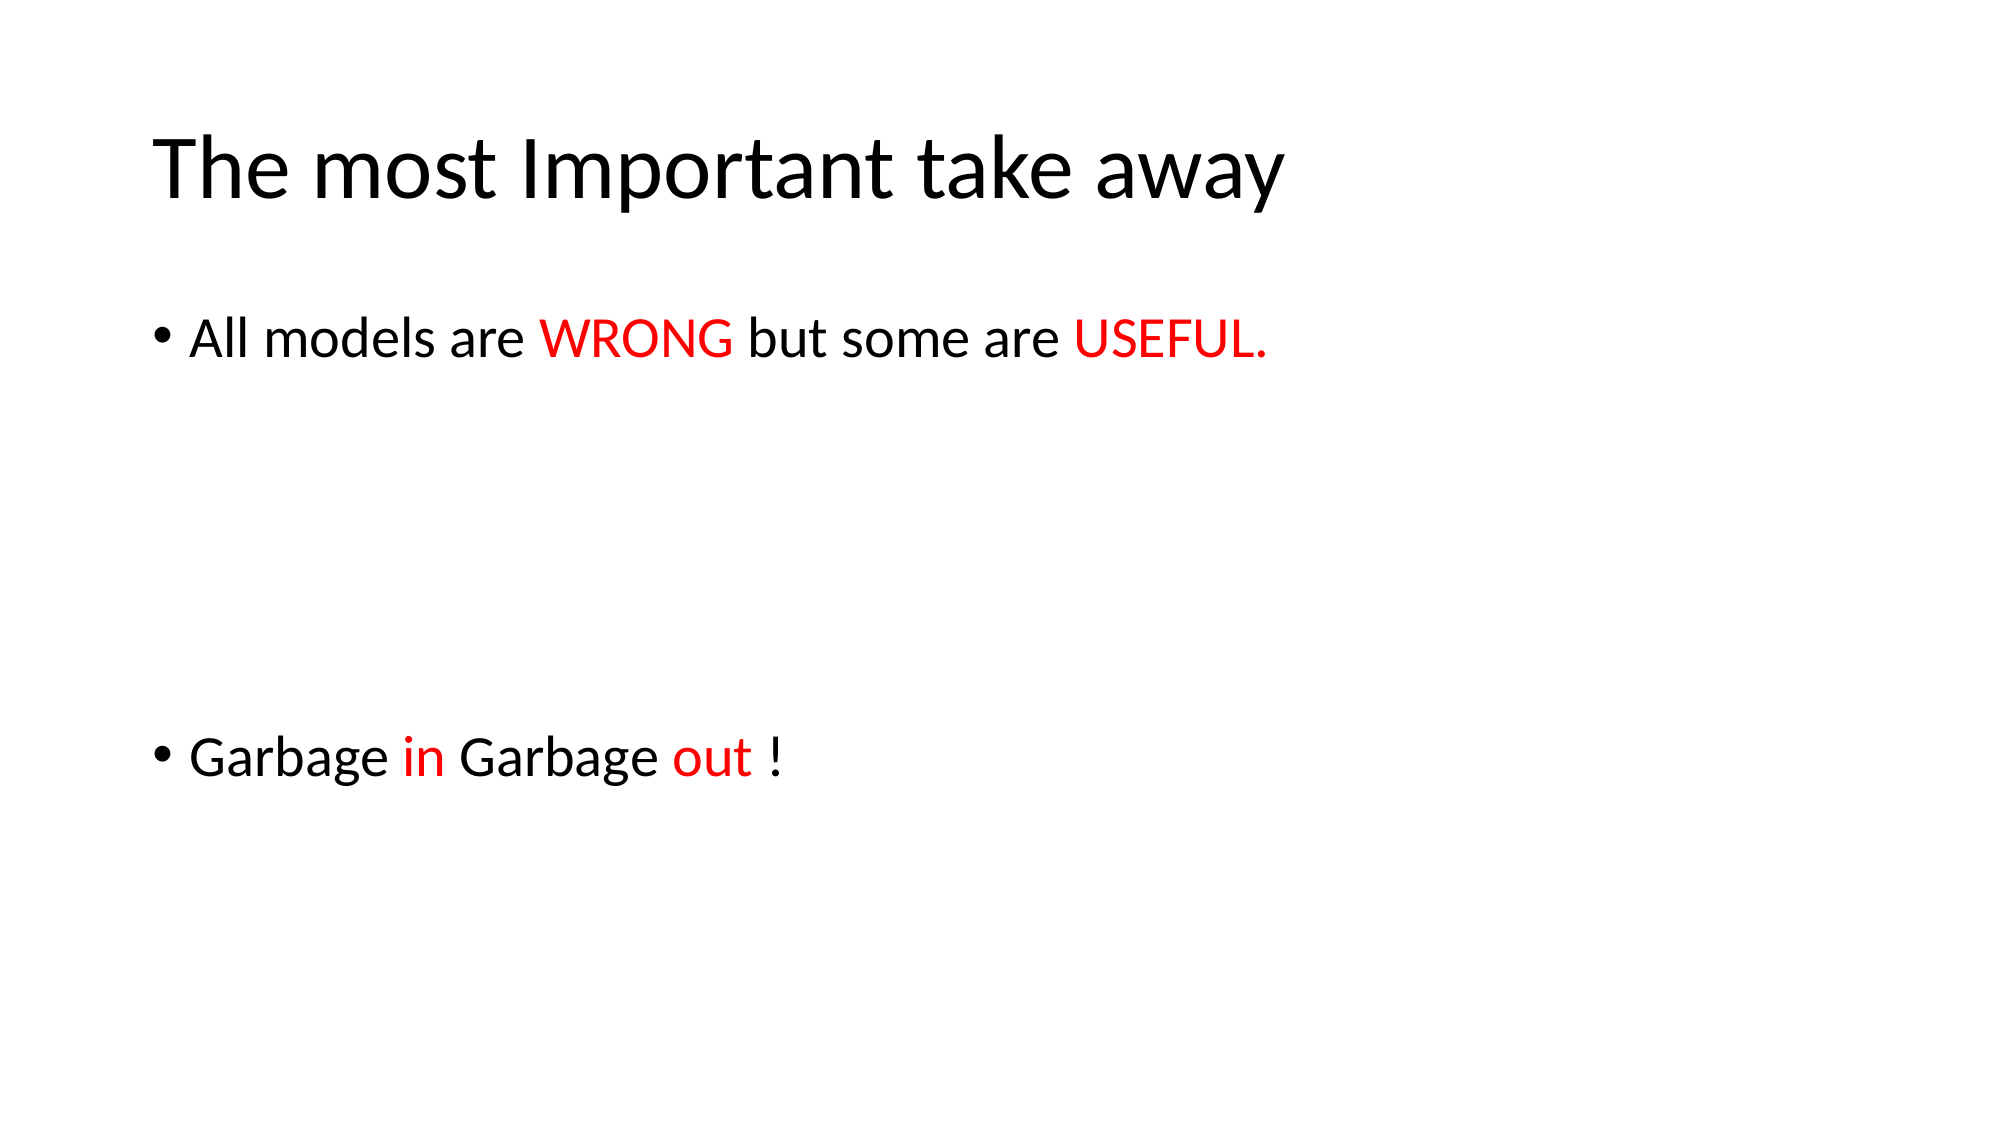

# The most Important take away
All models are WRONG but some are USEFUL.

Garbage in Garbage out !